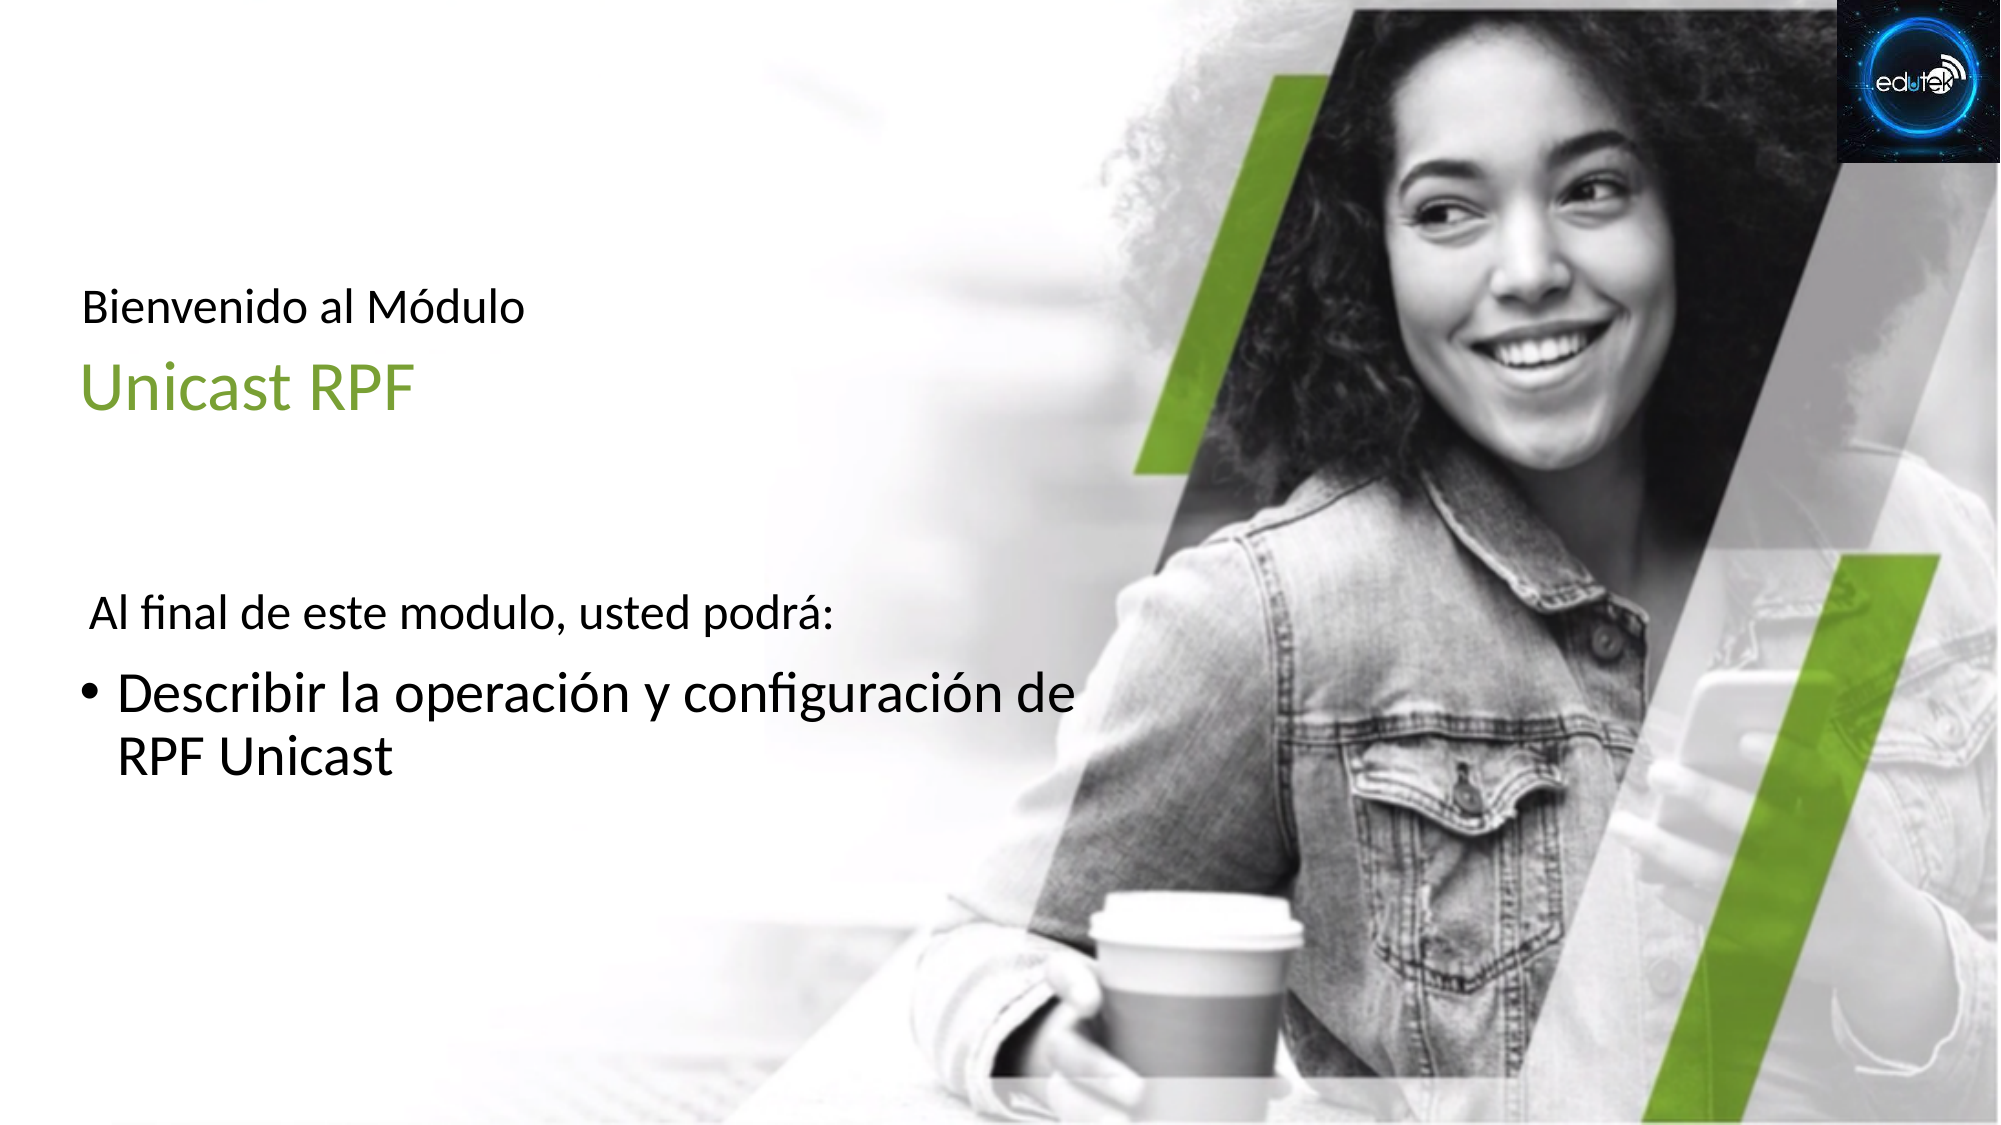

# Unicast RPF
Describir la operación y configuración de RPF Unicast